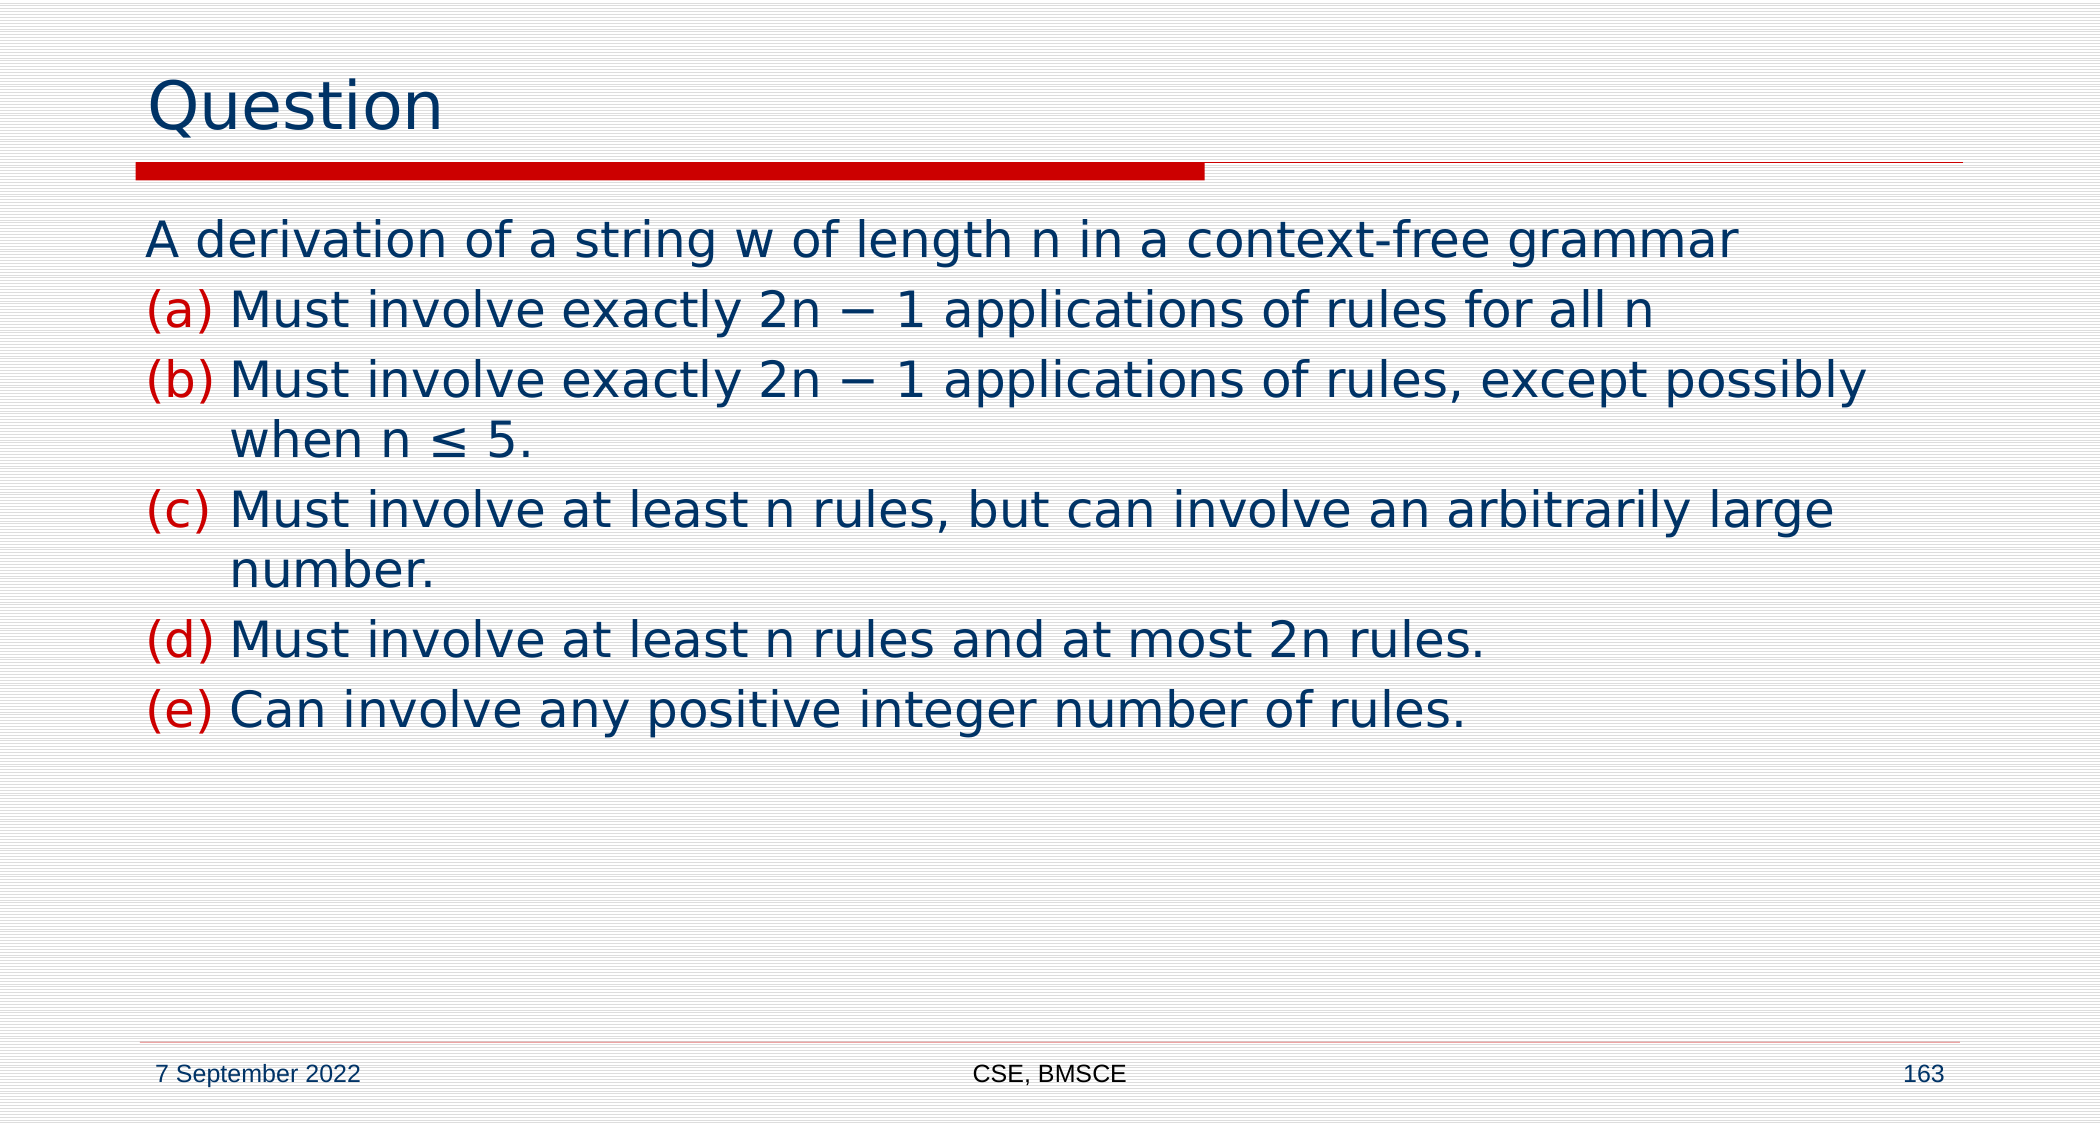

# Question
A derivation of a string w of length n in a context-free grammar
Must involve exactly 2n − 1 applications of rules for all n
Must involve exactly 2n − 1 applications of rules, except possibly when n ≤ 5.
Must involve at least n rules, but can involve an arbitrarily large number.
Must involve at least n rules and at most 2n rules.
Can involve any positive integer number of rules.
CSE, BMSCE
163
7 September 2022